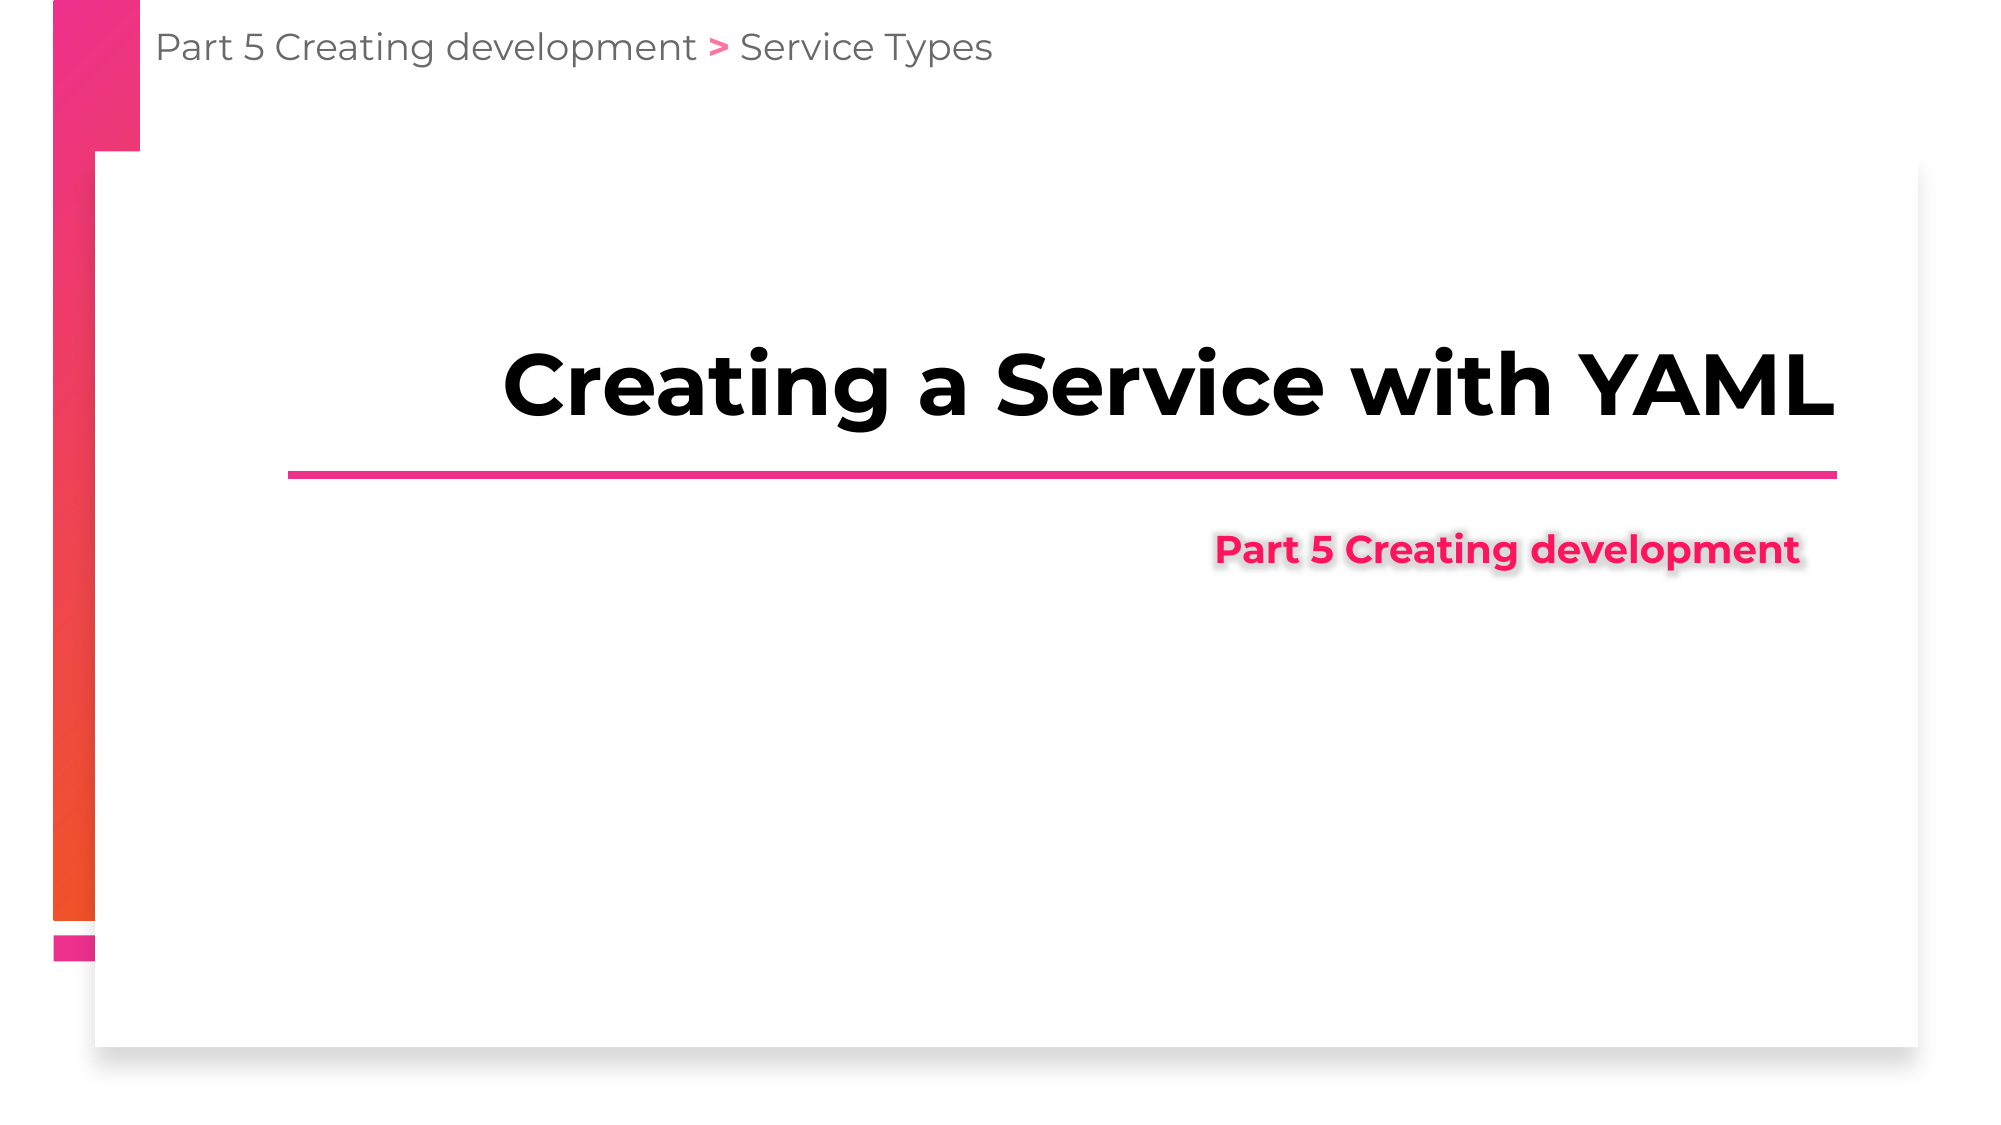

Part 5 Creating development > Service Types

Creating a Service with YAML

Part 5 Creating development